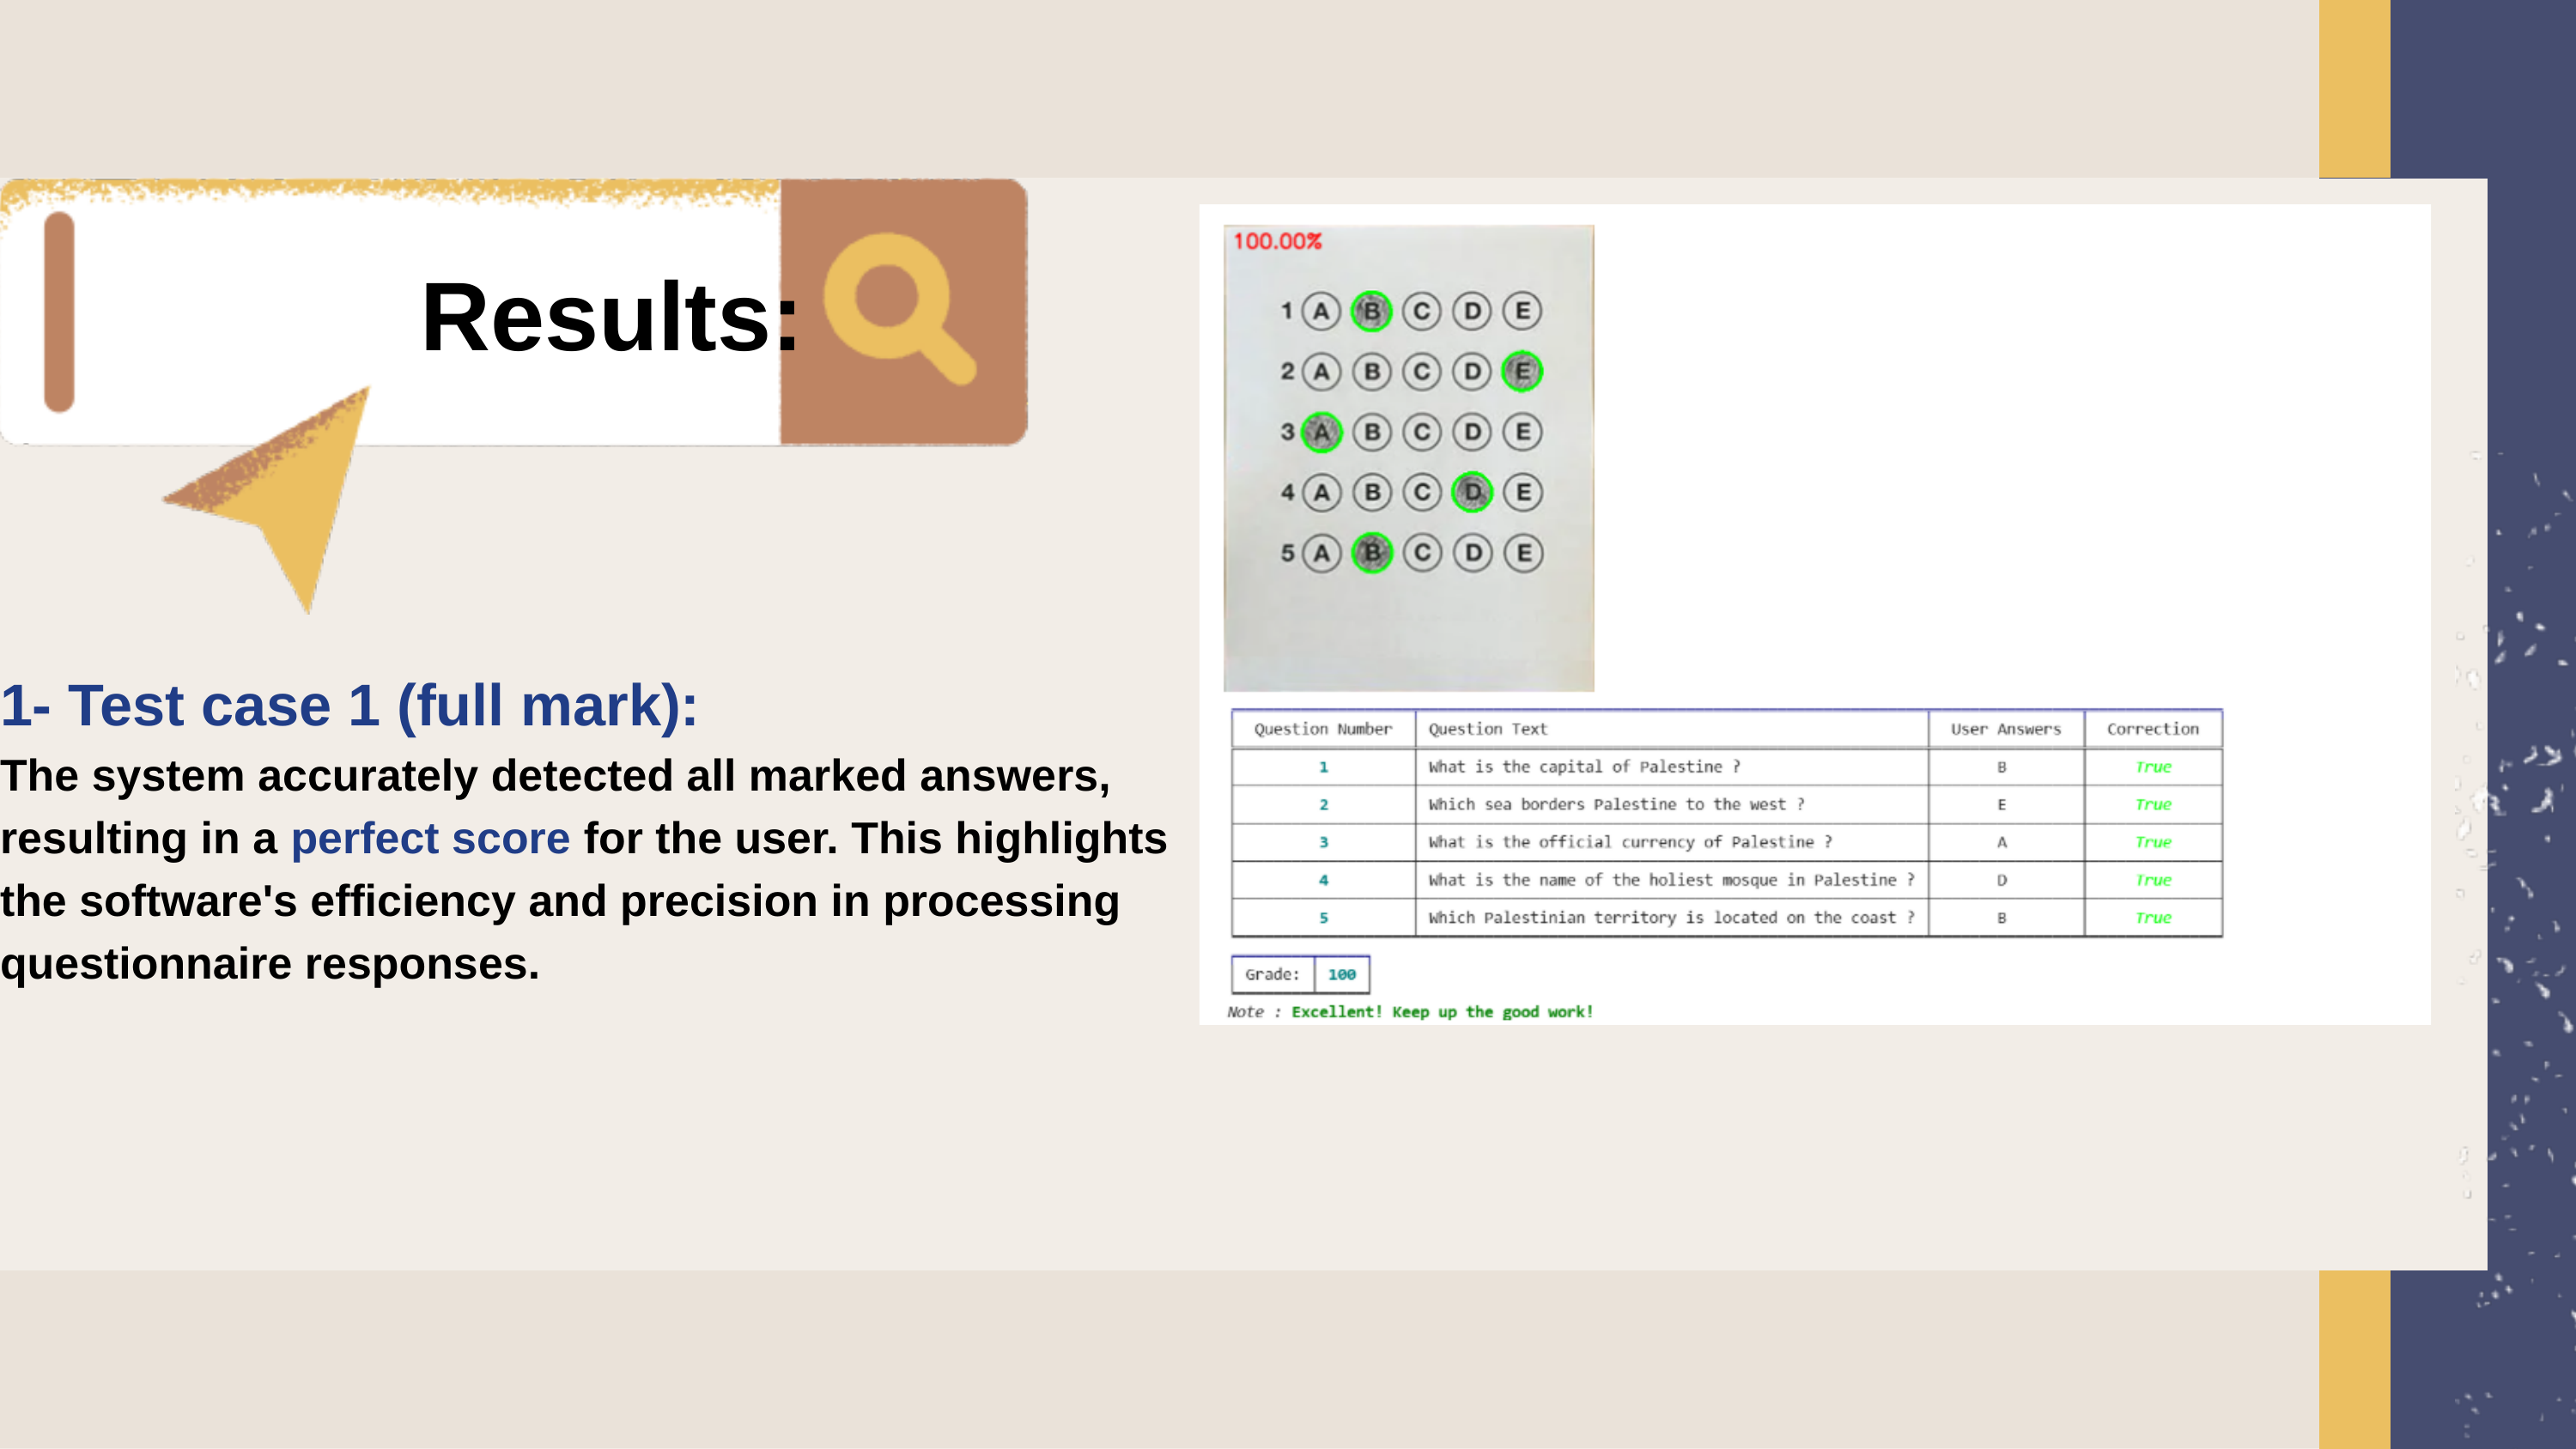

Results:

1- Test case 1 (full mark):
The system accurately detected all marked answers, resulting in a perfect score for the user. This highlights the software's efficiency and precision in processing questionnaire responses.